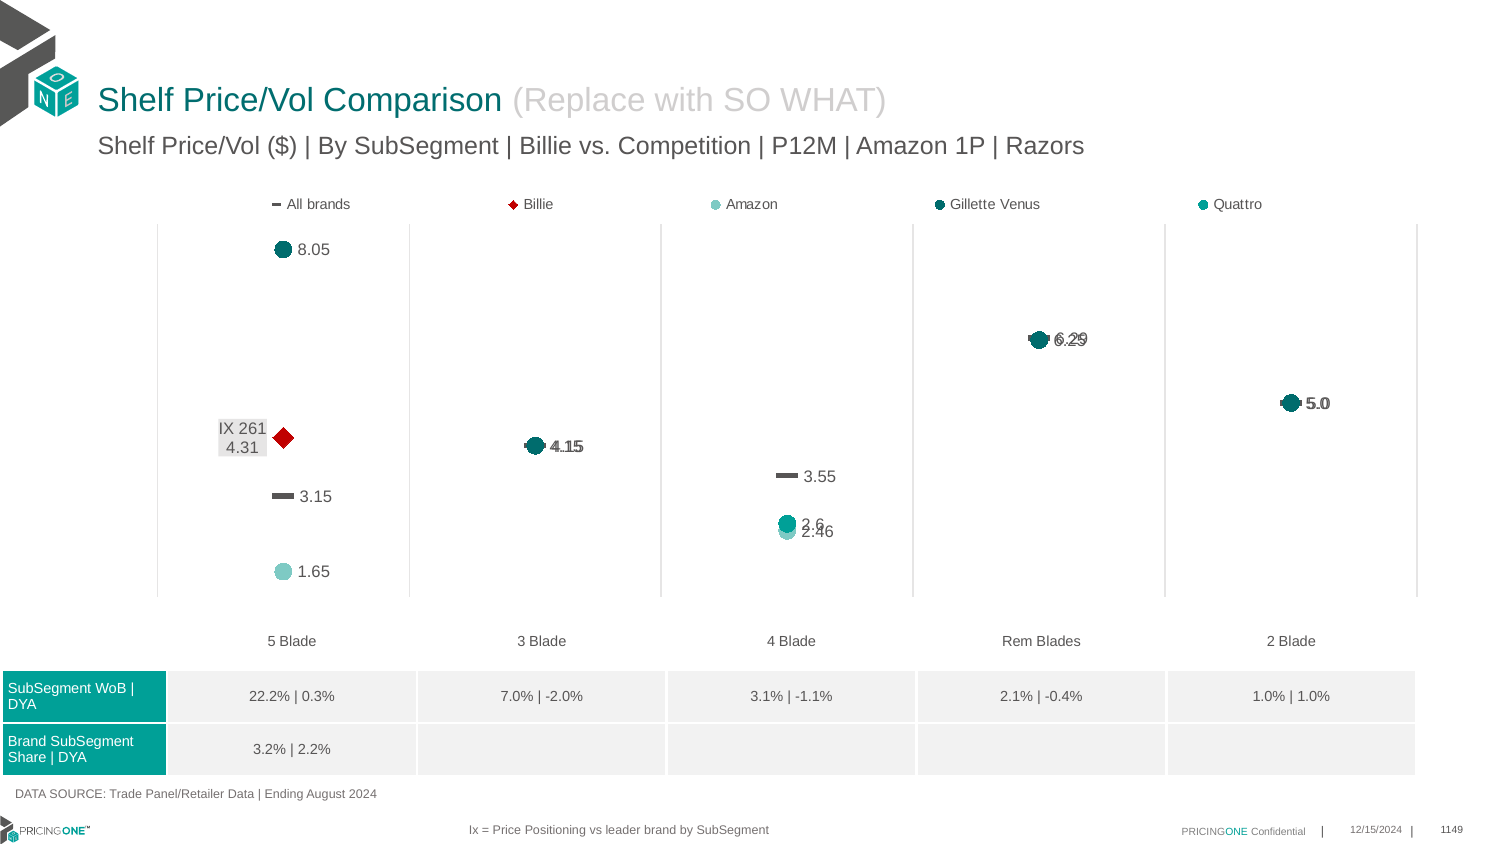

# Shelf Price/Vol Comparison (Replace with SO WHAT)
Shelf Price/Vol ($) | By SubSegment | Billie vs. Competition | P12M | Amazon 1P | Razors

### Chart

| Category | All brands | Billie | Amazon | Gillette Venus | Quattro |
|---|---|---|---|---|---|
| IX 261 | 3.15 | 4.31 | 1.65 | 8.05 | None |
| None | 4.15 | None | None | 4.15 | None |
| None | 3.55 | None | 2.46 | None | 2.6 |
| None | 6.29 | None | None | 6.25 | None |
| None | 5.0 | None | None | 5.0 | None |
|  | 5 Blade | 3 Blade | 4 Blade | Rem Blades | 2 Blade |
| --- | --- | --- | --- | --- | --- |
| SubSegment WoB | DYA | 22.2% | 0.3% | 7.0% | -2.0% | 3.1% | -1.1% | 2.1% | -0.4% | 1.0% | 1.0% |
| Brand SubSegment Share | DYA | 3.2% | 2.2% |  |  |  |  |
DATA SOURCE: Trade Panel/Retailer Data | Ending August 2024
Ix = Price Positioning vs leader brand by SubSegment
12/15/2024
1149